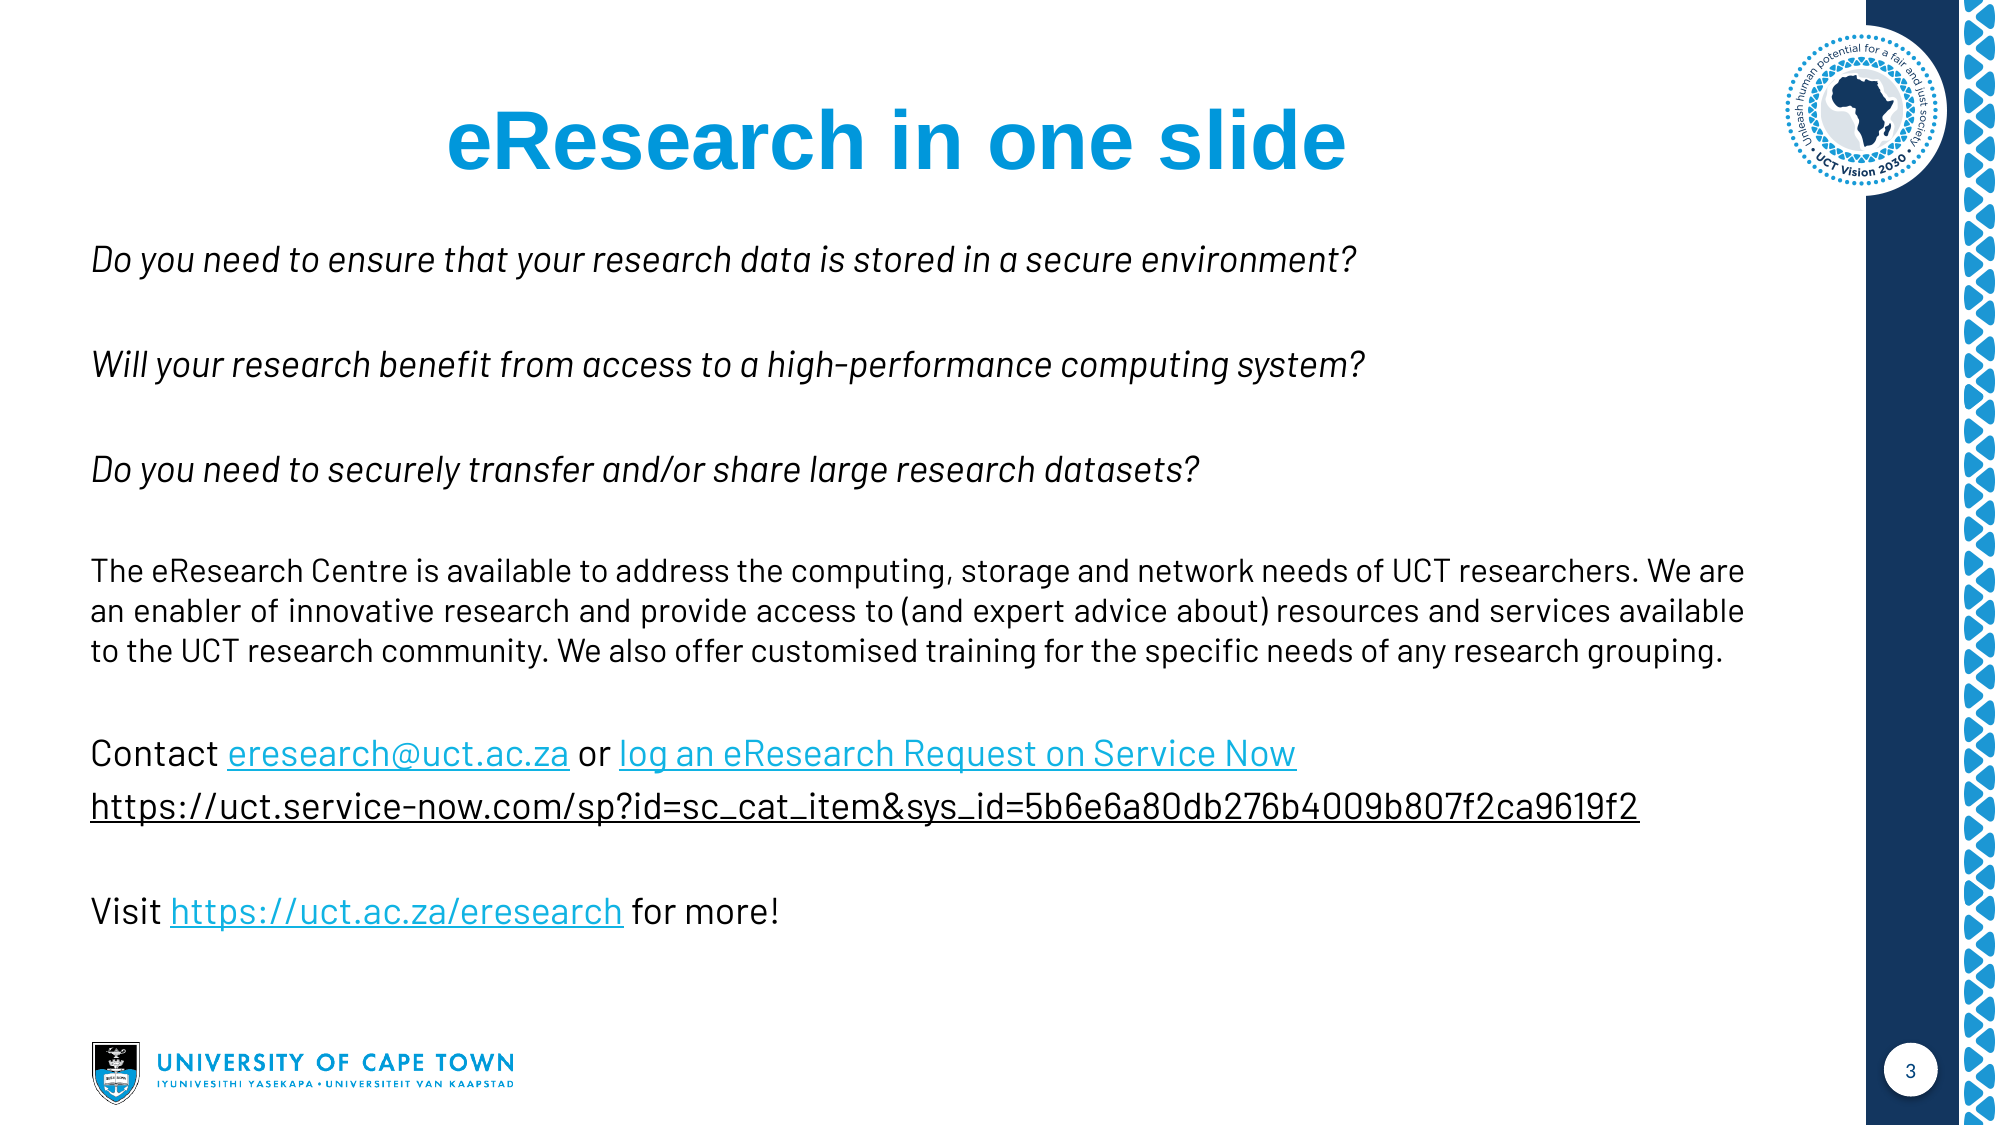

# eResearch in one slide
Do you need to ensure that your research data is stored in a secure environment?

Will your research benefit from access to a high-performance computing system?

Do you need to securely transfer and/or share large research datasets?

The eResearch Centre is available to address the computing, storage and network needs of UCT researchers. We are an enabler of innovative research and provide access to (and expert advice about) resources and services available to the UCT research community. We also offer customised training for the specific needs of any research grouping.

Contact eresearch@uct.ac.za or log an eResearch Request on Service Now
https://uct.service-now.com/sp?id=sc_cat_item&sys_id=5b6e6a80db276b4009b807f2ca9619f2

Visit https://uct.ac.za/eresearch for more!